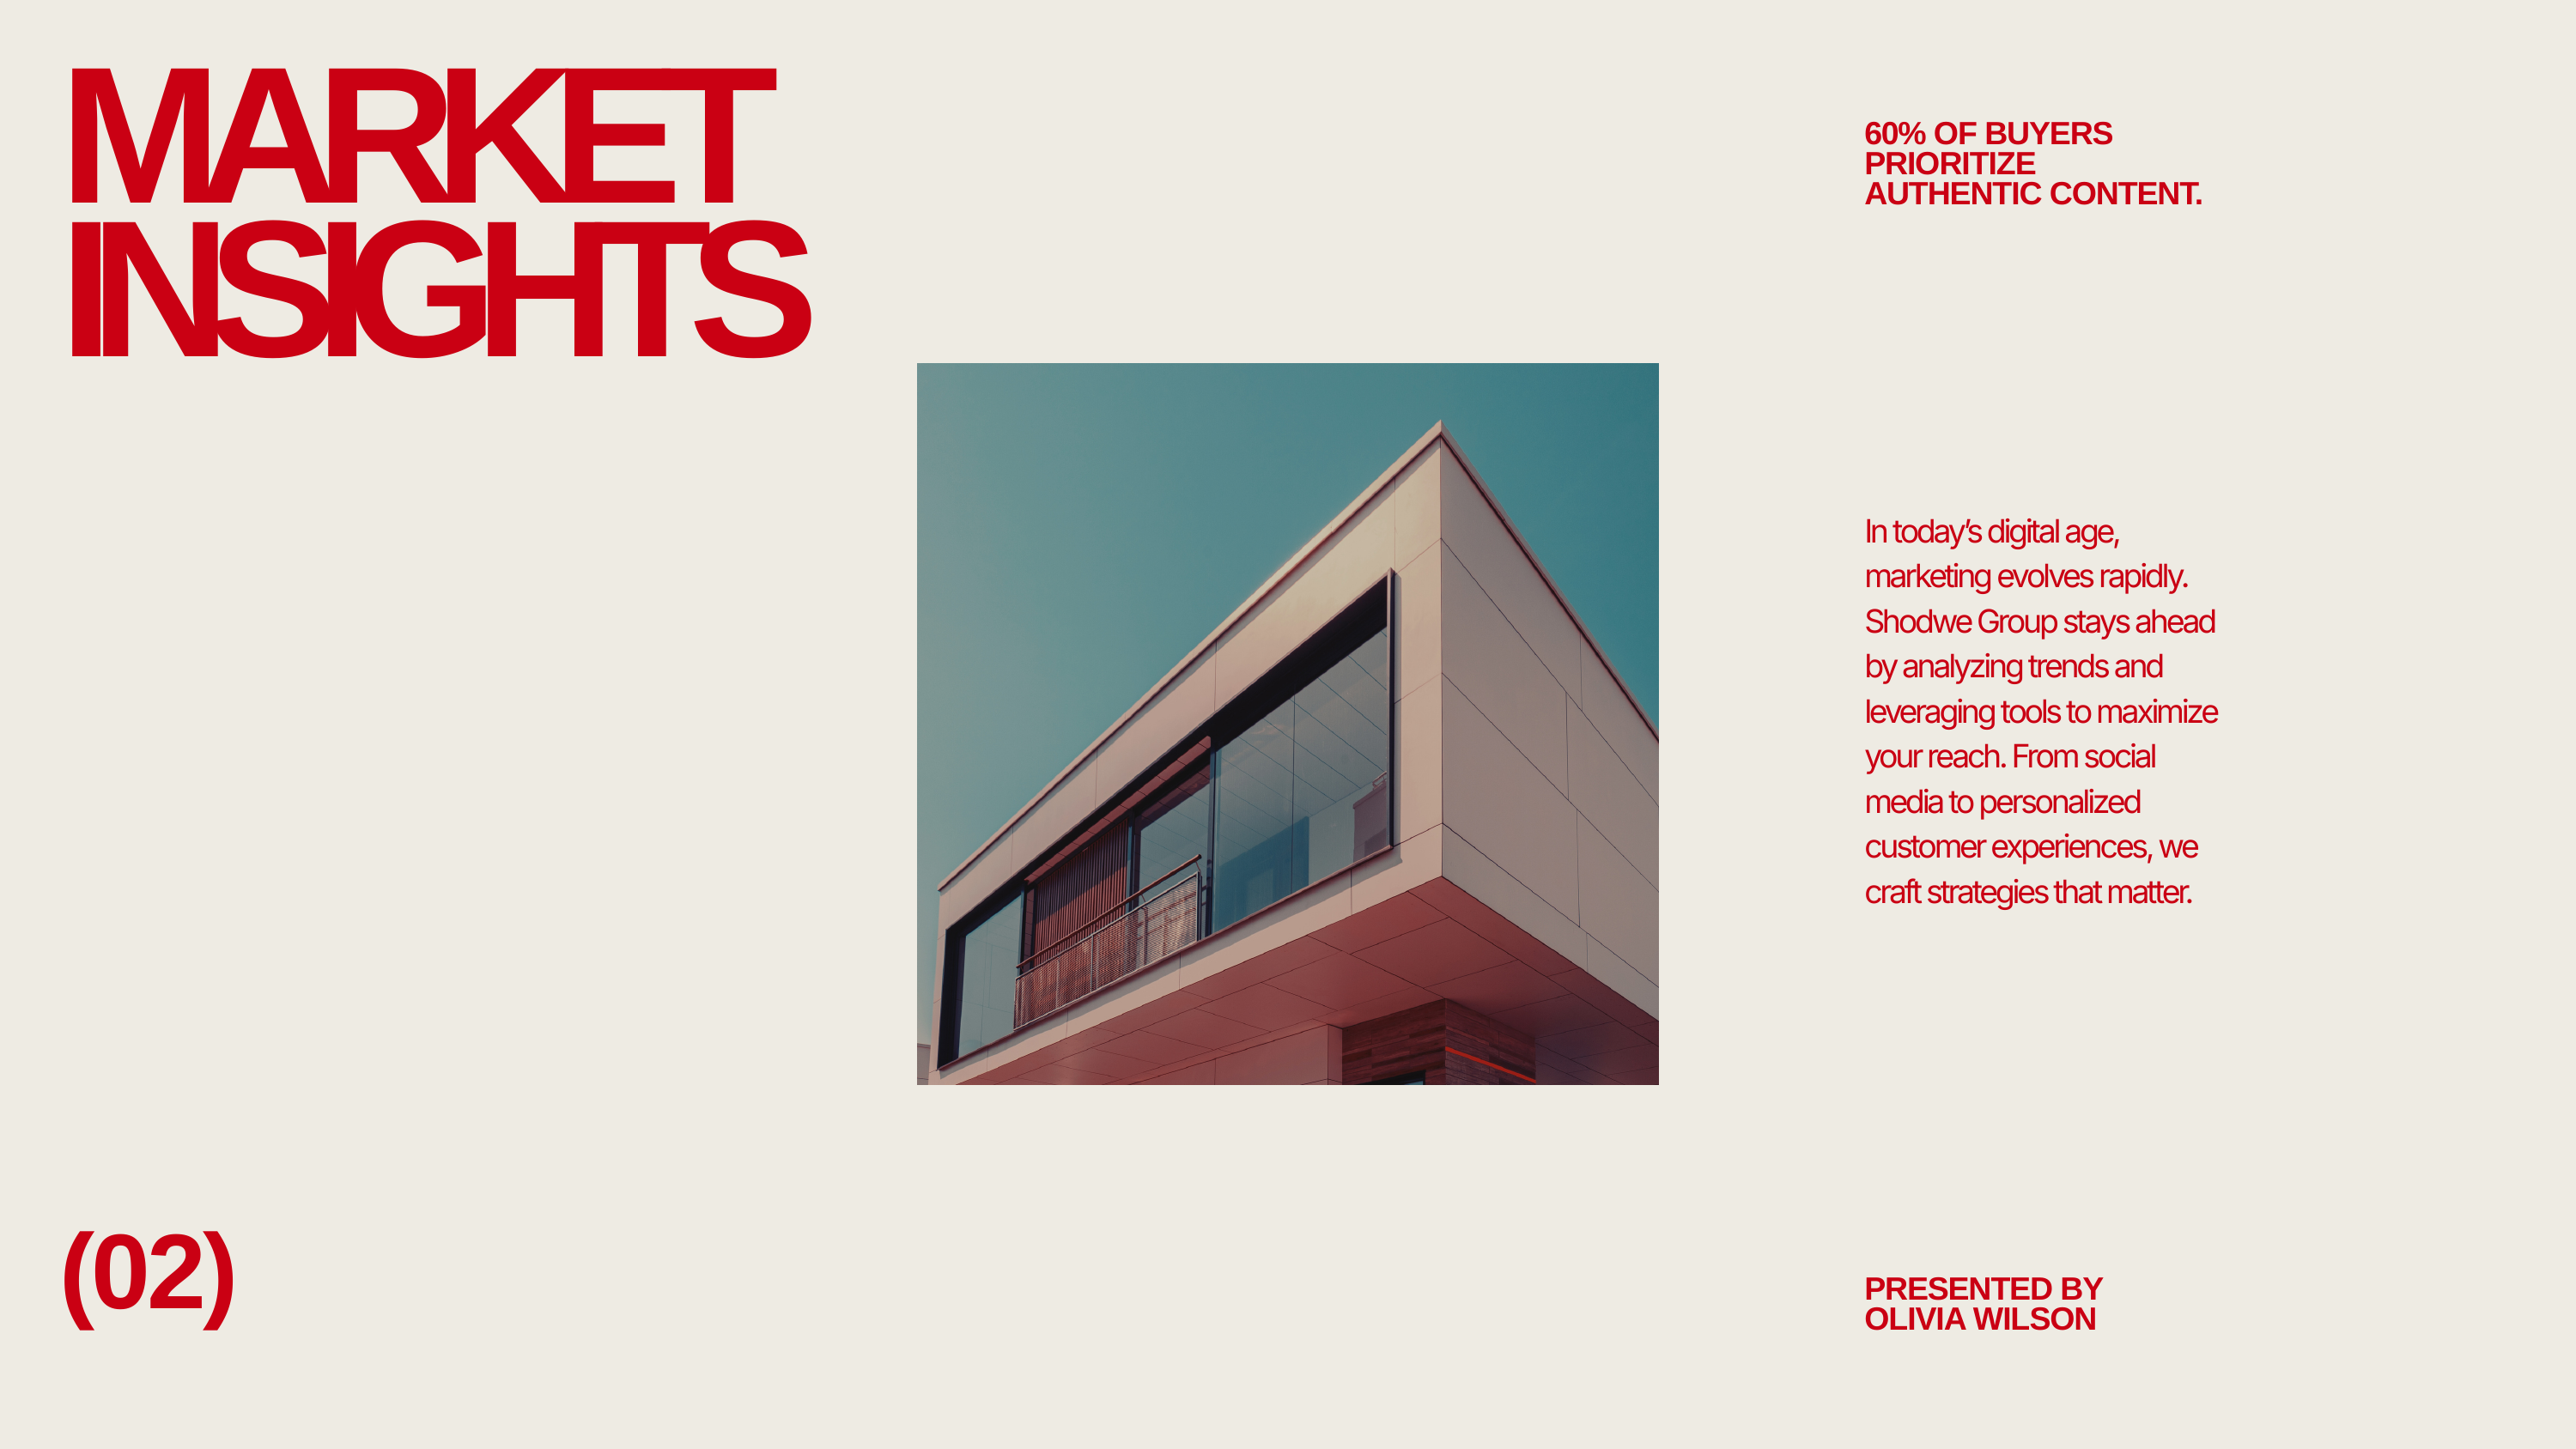

MARKET INSIGHTS
60% OF BUYERS PRIORITIZE AUTHENTIC CONTENT.

In today’s digital age, marketing evolves rapidly. Shodwe Group stays ahead by analyzing trends and leveraging tools to maximize your reach. From social media to personalized customer experiences, we craft strategies that matter.
(02)
PRESENTED BY
OLIVIA WILSON